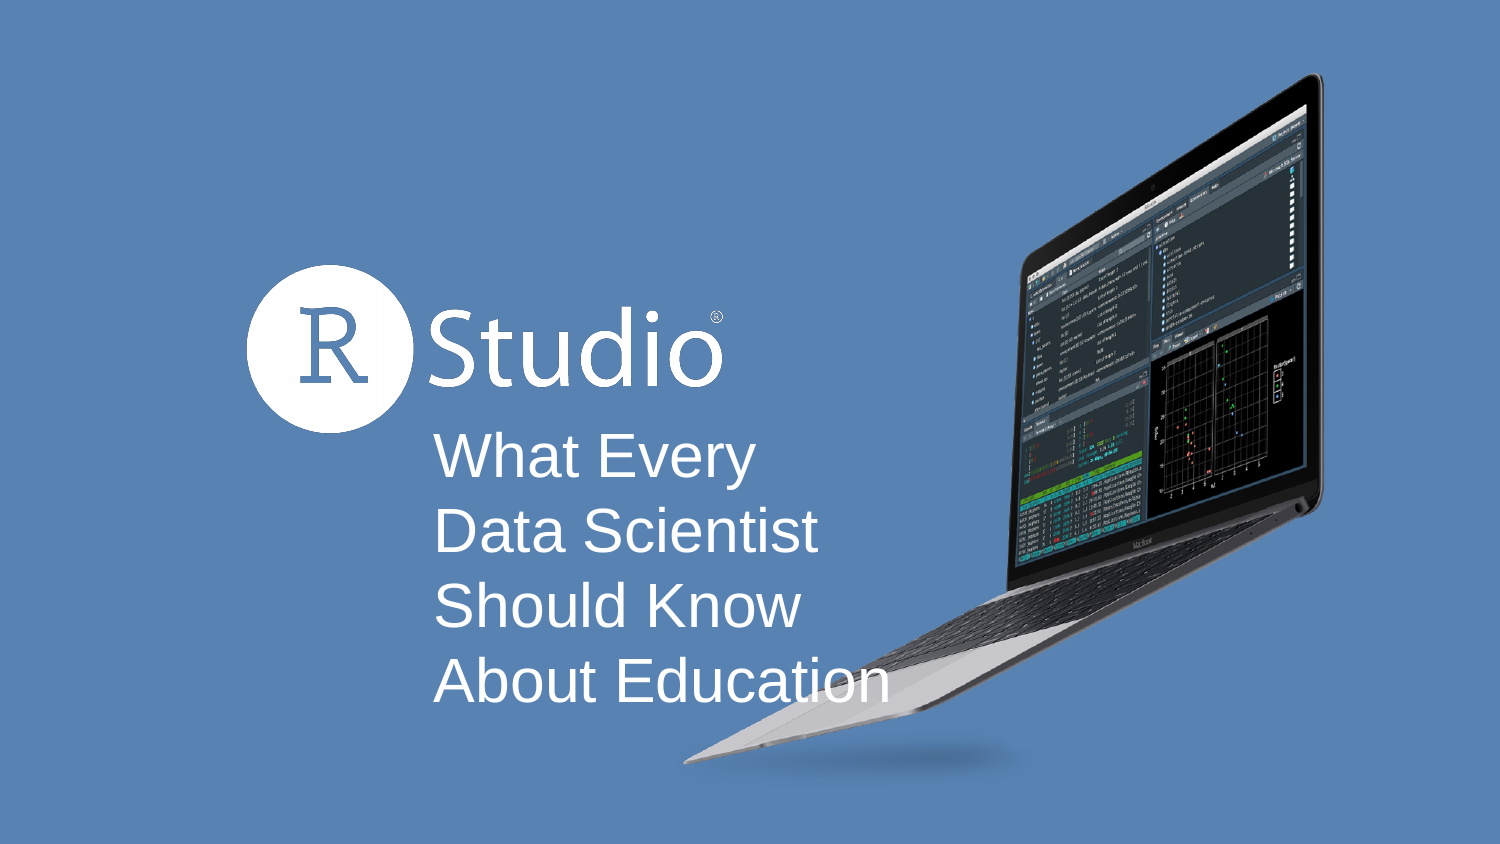

# What Every Data Scientist Should Know About Education